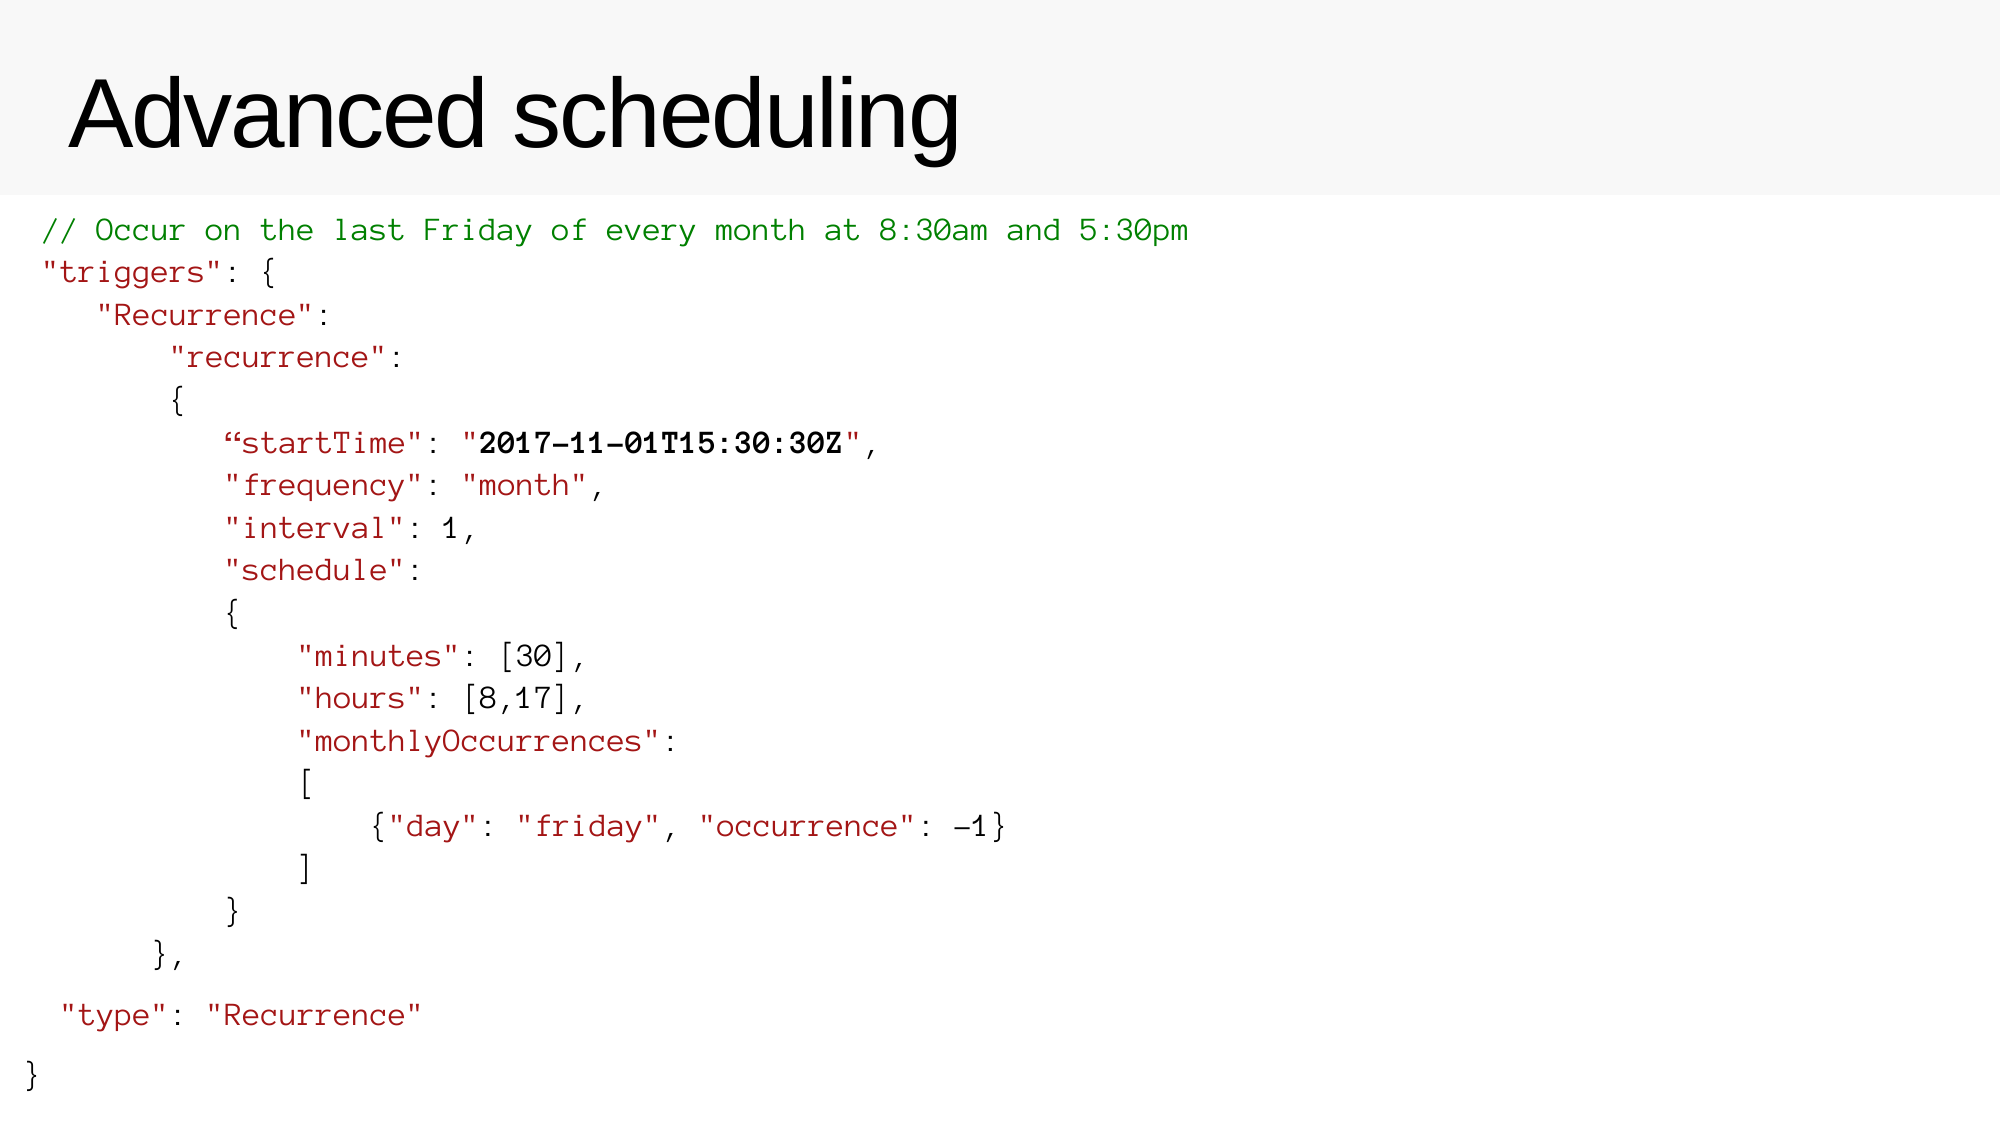

# Advanced scheduling
 // Occur on the last Friday of every month at 8:30am and 5:30pm
 "triggers": {
    "Recurrence":
        "recurrence":
        {
           “startTime": "2017-11-01T15:30:30Z",
           "frequency": "month",
           "interval": 1,
           "schedule":
           {
               "minutes": [30],
               "hours": [8,17],
               "monthlyOccurrences":
               [
                   {"day": "friday", "occurrence": -1}
               ]
           }
       },
  "type": "Recurrence"
}